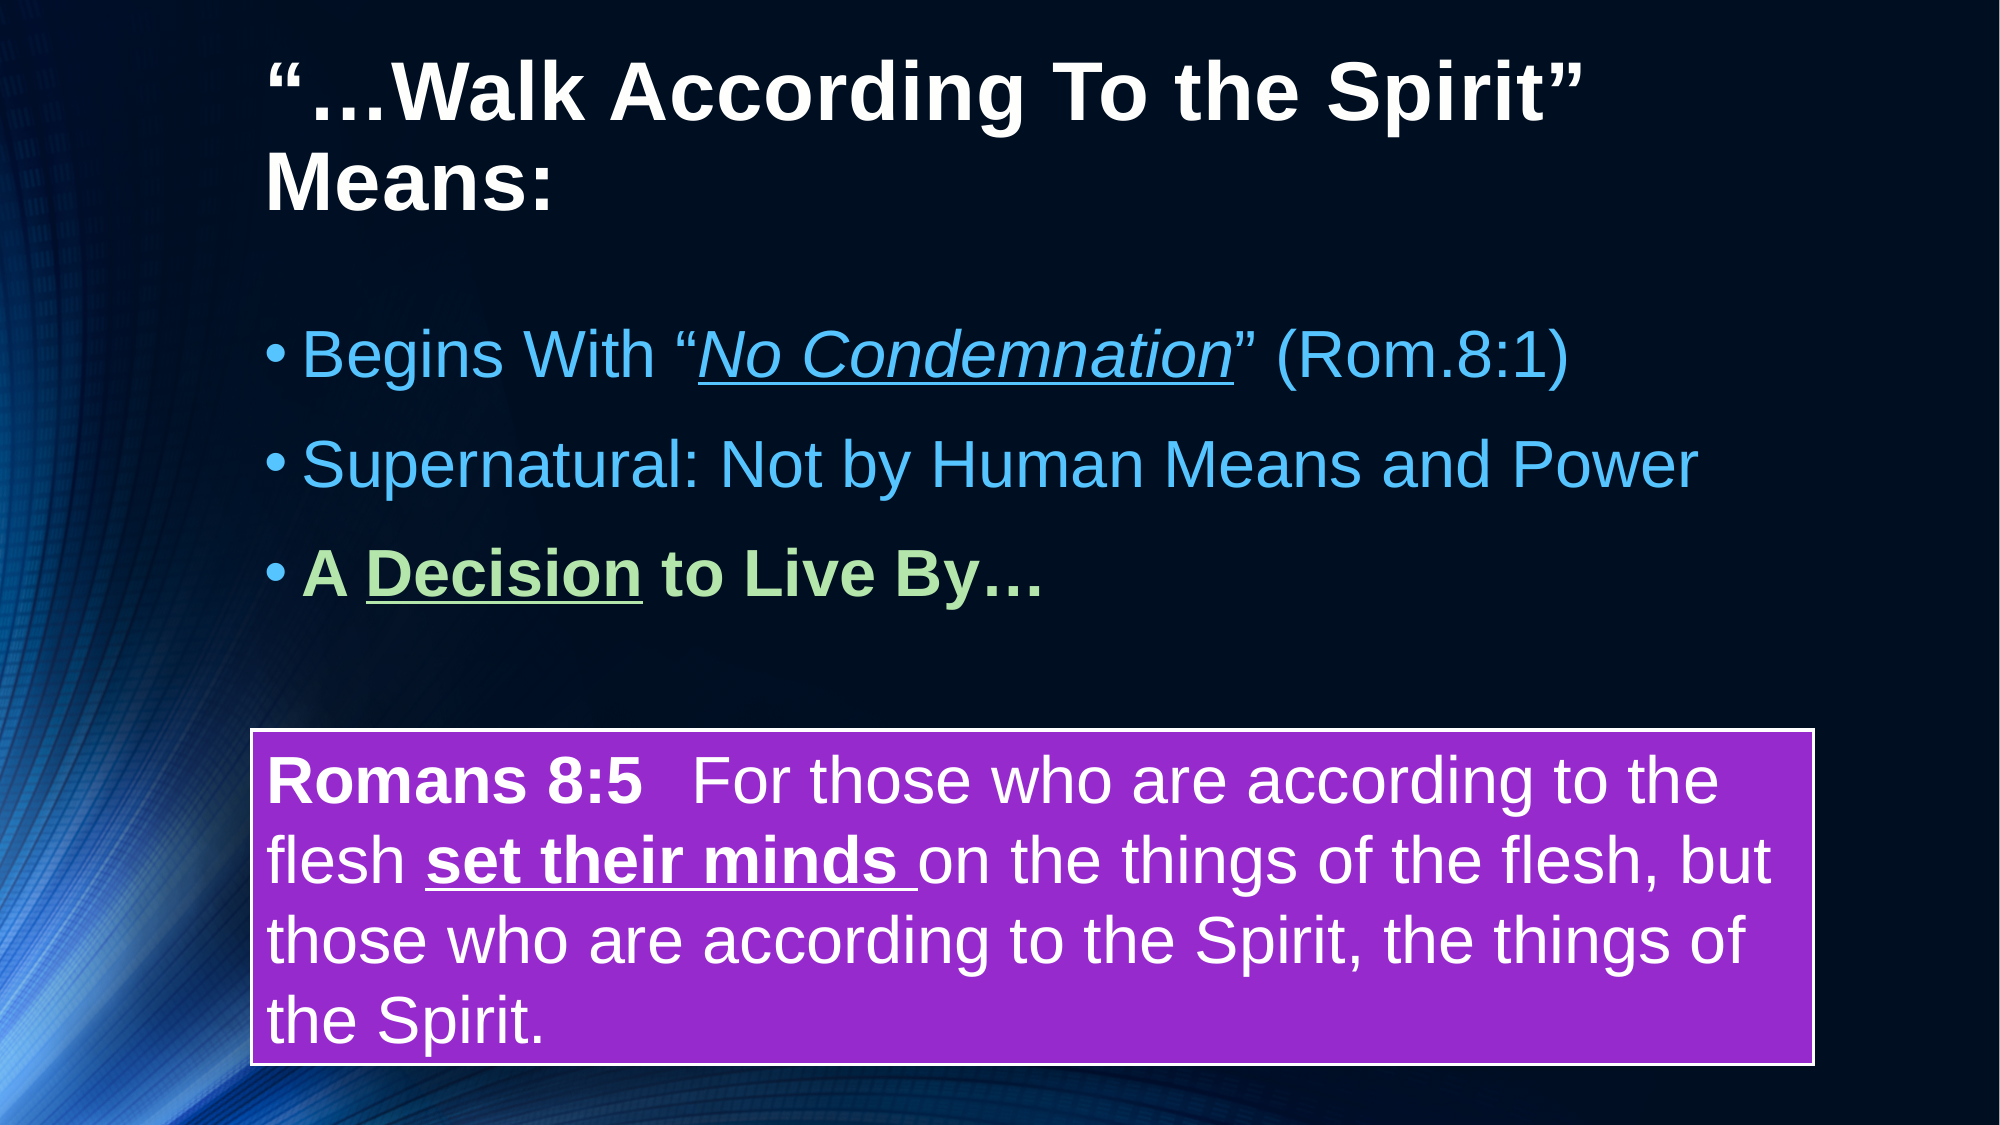

# “…Walk According To the Spirit” Means:
Begins With “No Condemnation” (Rom.8:1)
Supernatural: Not by Human Means and Power
A Decision to Live By…
Romans 8:5   For those who are according to the flesh set their minds on the things of the flesh, but those who are according to the Spirit, the things of the Spirit.